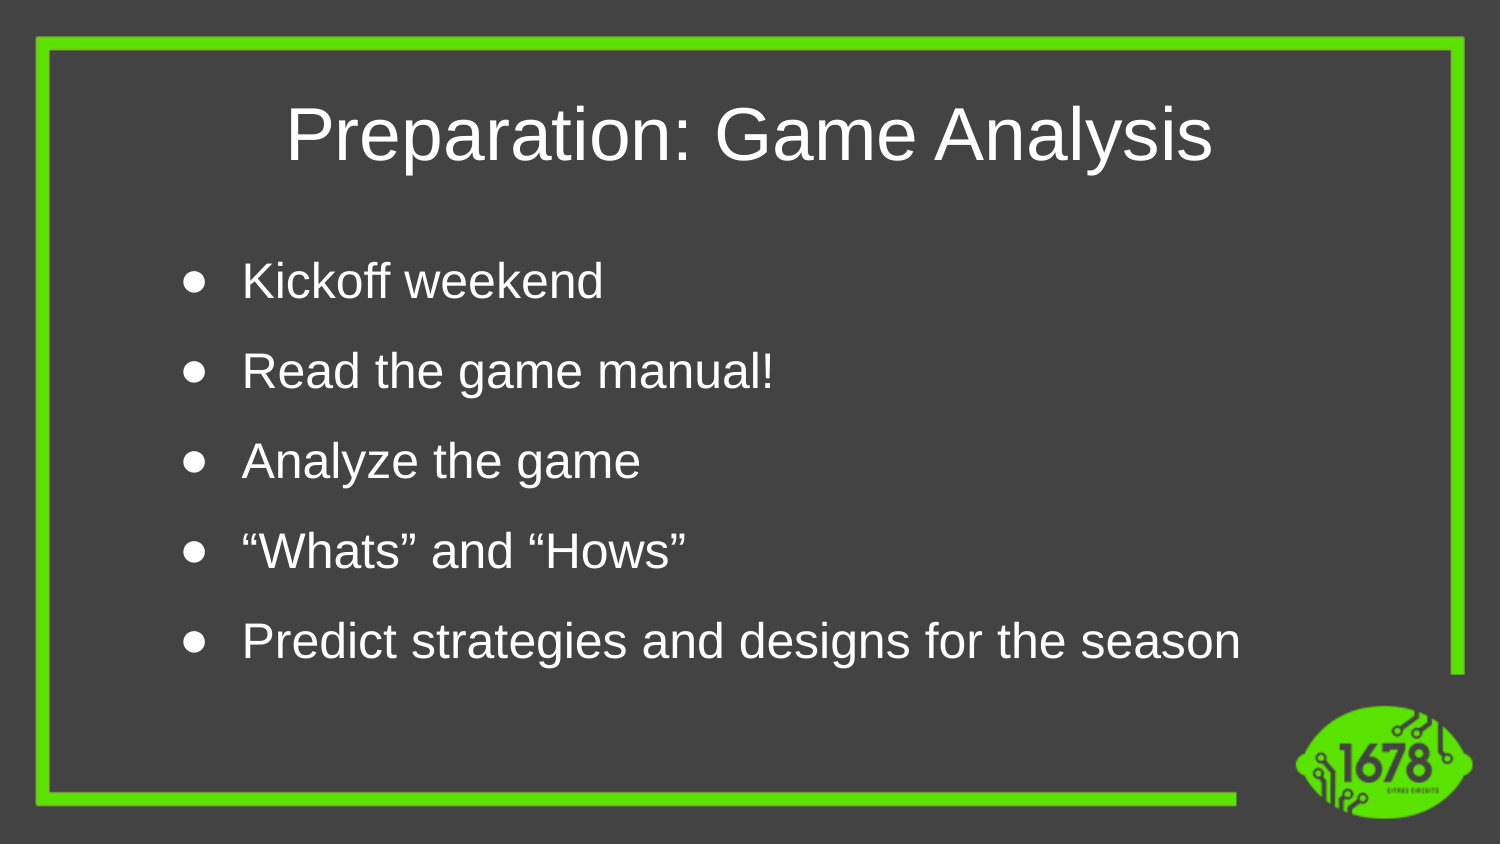

Preparation: Game Analysis
Kickoff weekend
Read the game manual!
Analyze the game
“Whats” and “Hows”
Predict strategies and designs for the season